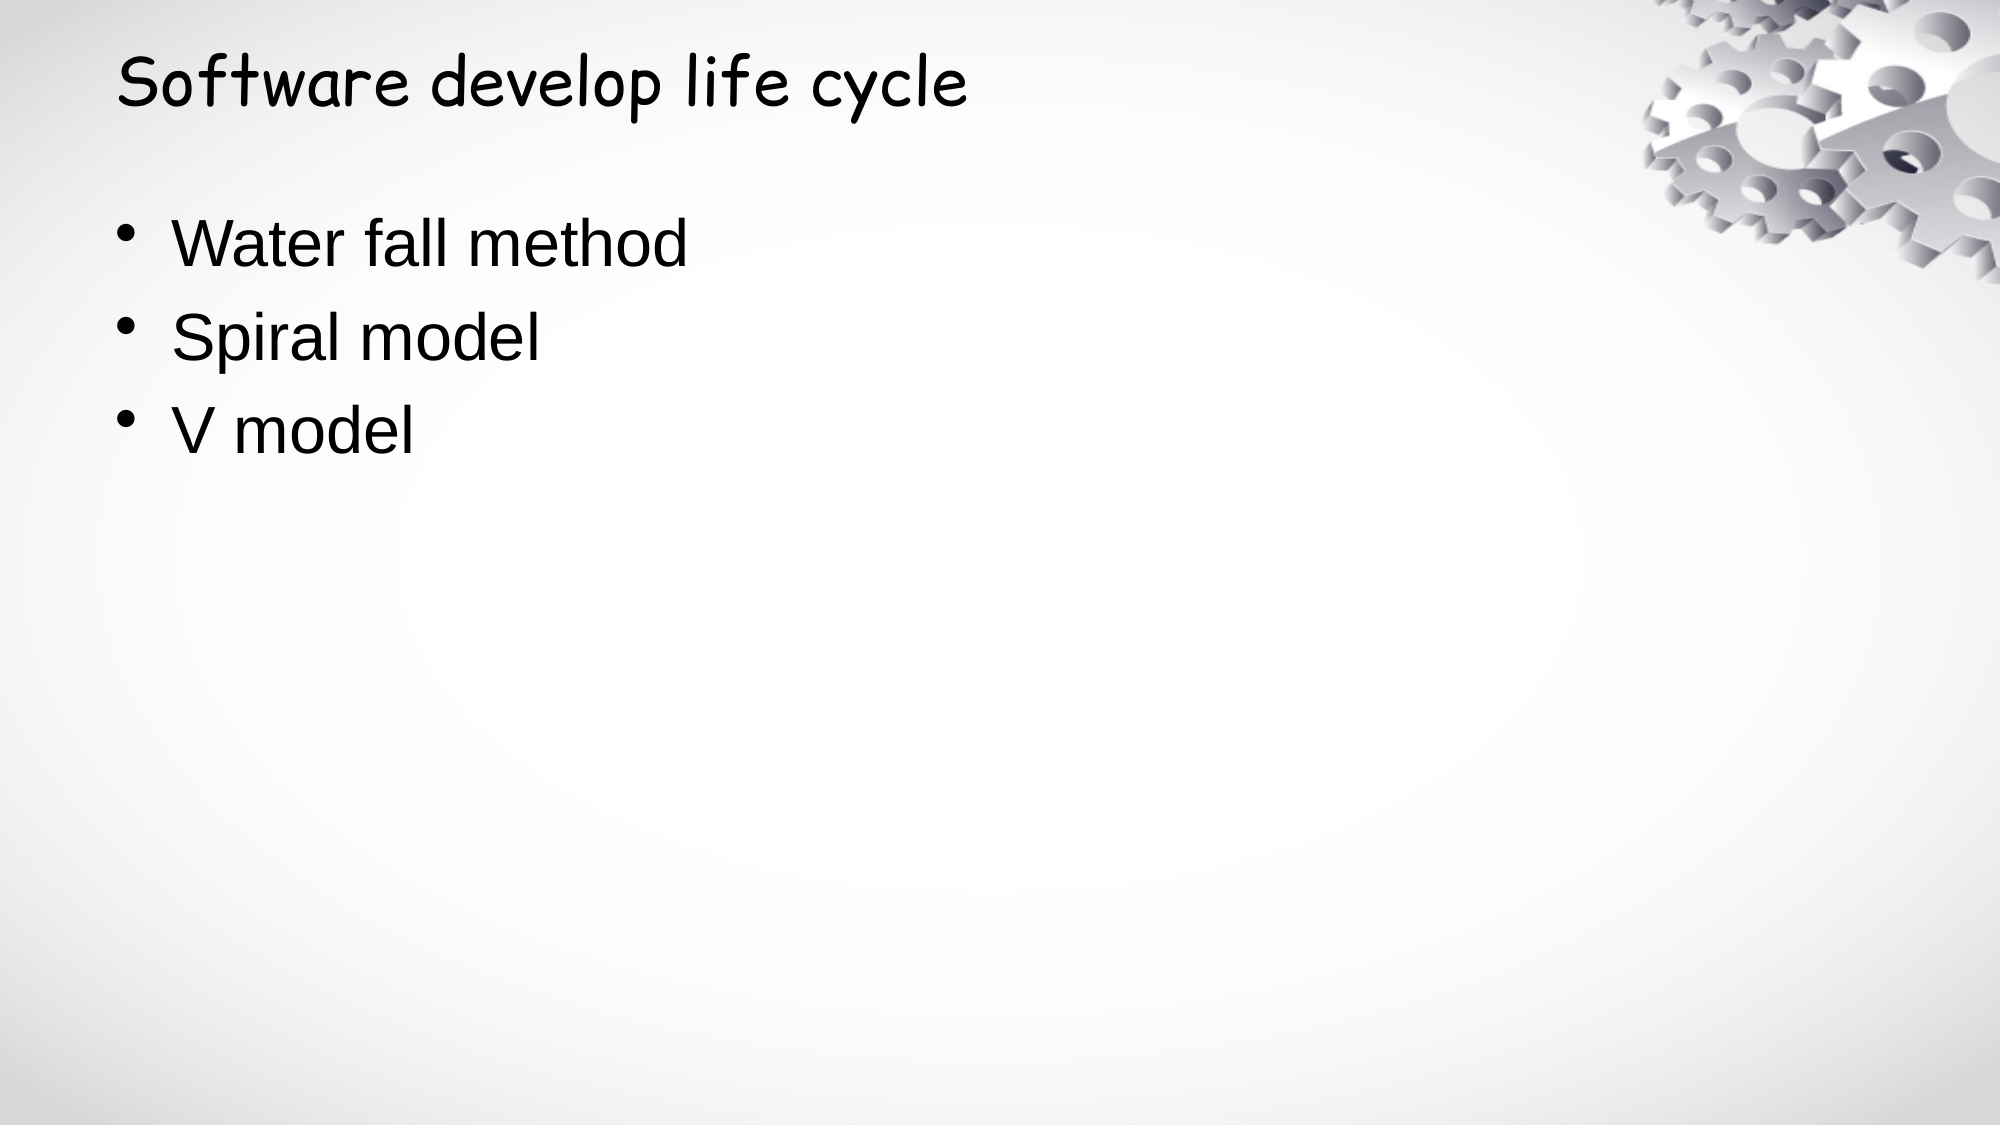

# Software develop life cycle
Water fall method
Spiral model
V model